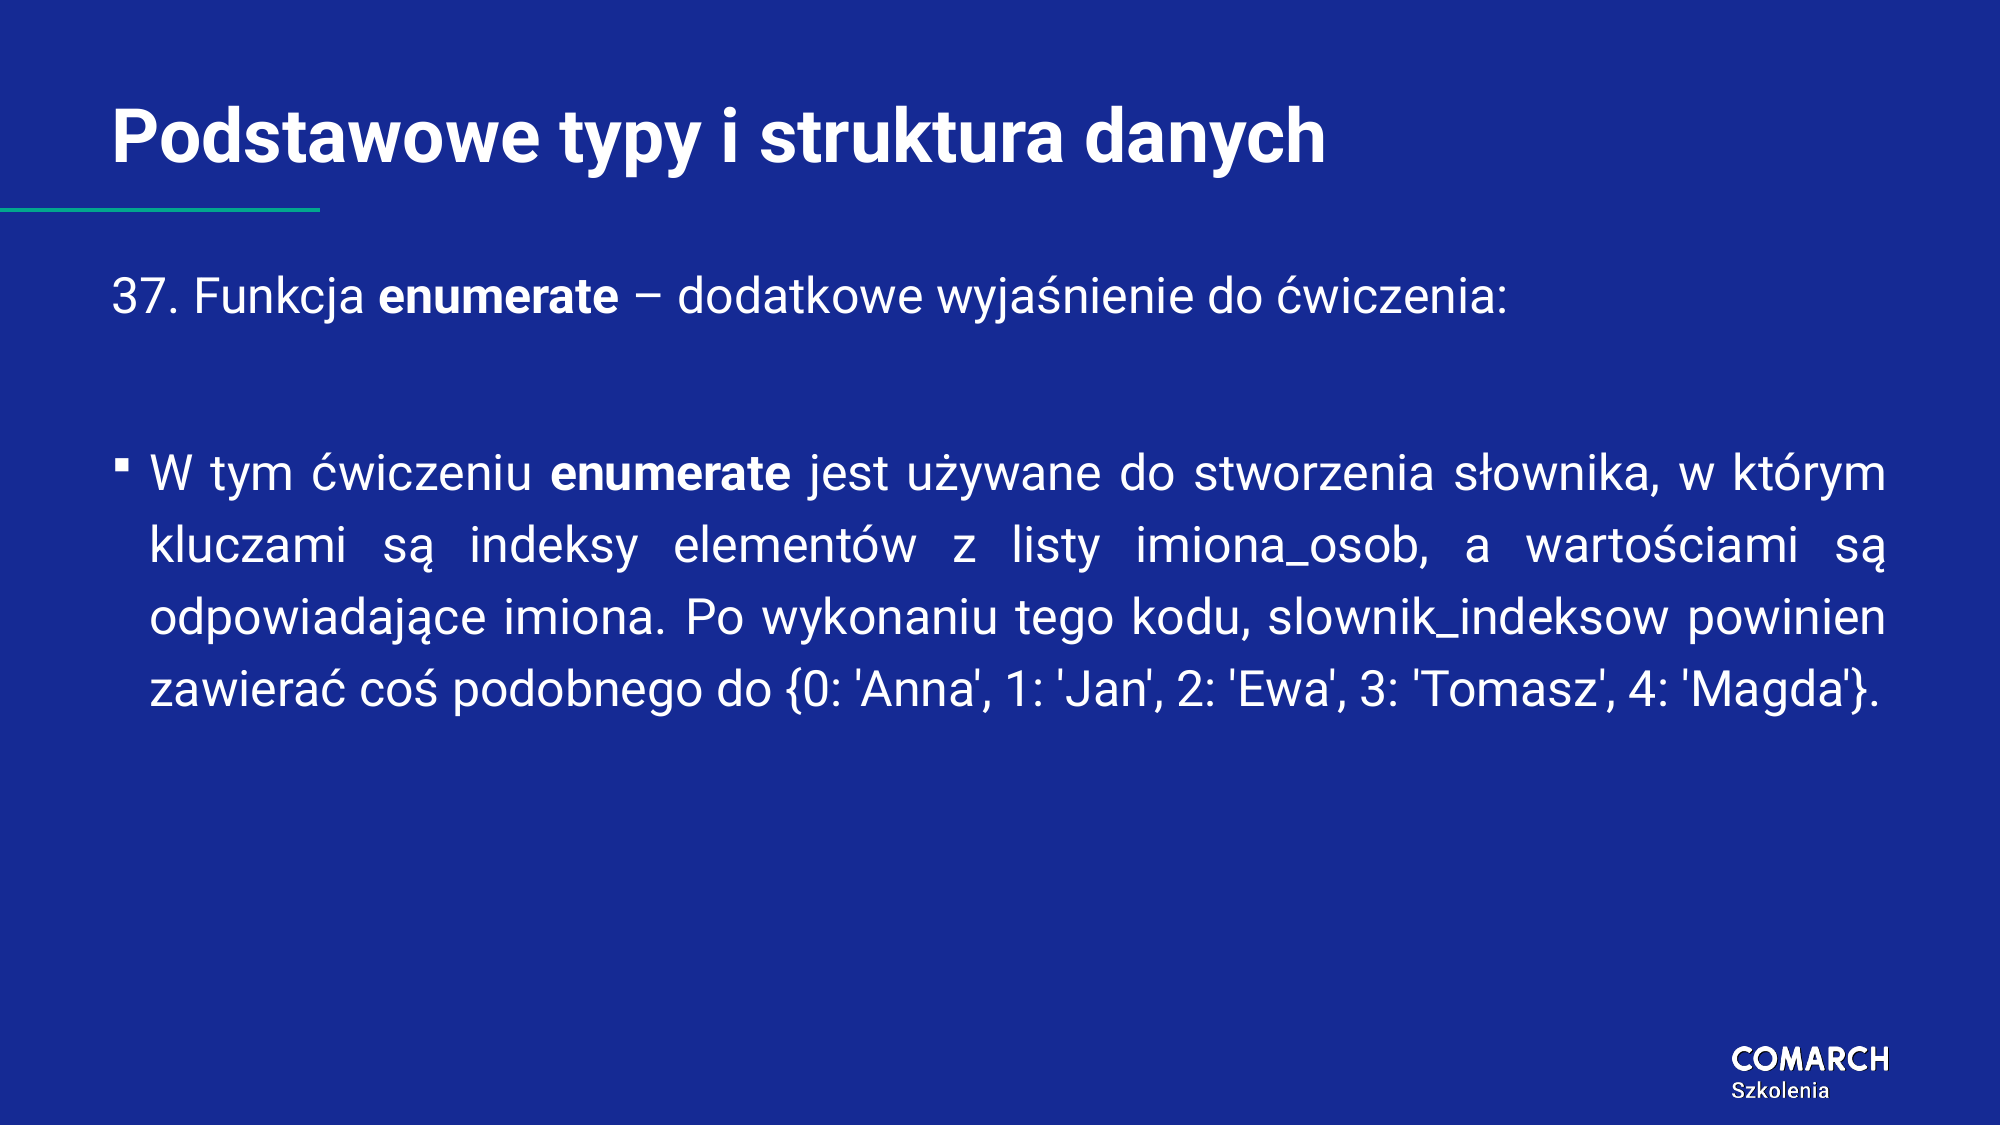

# Podstawowe typy i struktura danych
37. Funkcja enumerate – dodatkowe wyjaśnienie do ćwiczenia:

W tym ćwiczeniu enumerate jest używane do stworzenia słownika, w którym kluczami są indeksy elementów z listy imiona_osob, a wartościami są odpowiadające imiona. Po wykonaniu tego kodu, slownik_indeksow powinien zawierać coś podobnego do {0: 'Anna', 1: 'Jan', 2: 'Ewa', 3: 'Tomasz', 4: 'Magda'}.